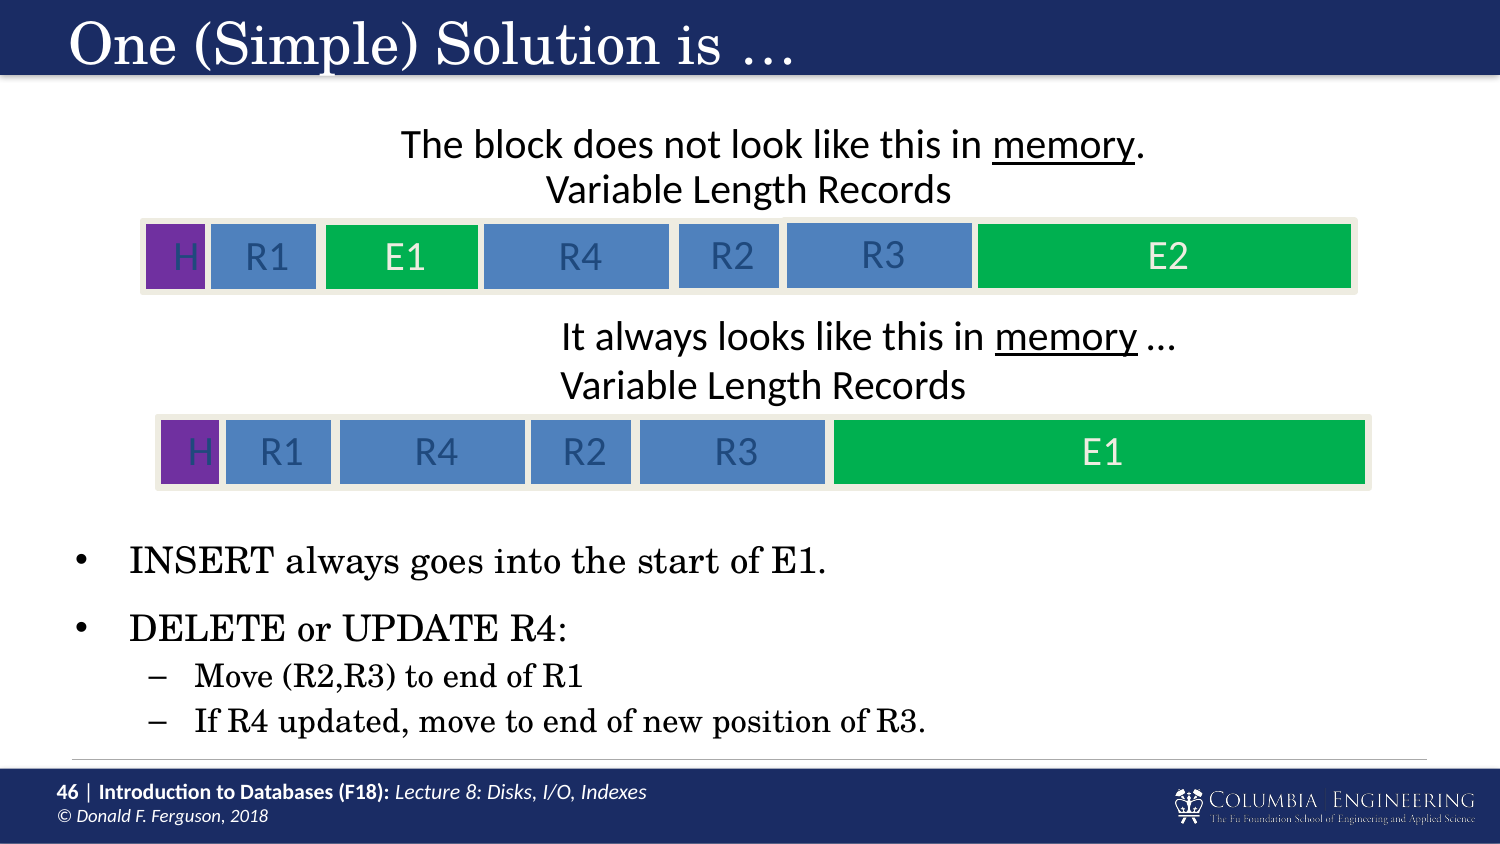

# One (Simple) Solution is …
The block does not look like this in memory.
Variable Length Records
R3
E2
R2

H
R1
R4
E1
It always looks like this in memory …
Variable Length Records
E1
R4
R2

H
R1
R3
INSERT always goes into the start of E1.
DELETE or UPDATE R4:
Move (R2,R3) to end of R1
If R4 updated, move to end of new position of R3.